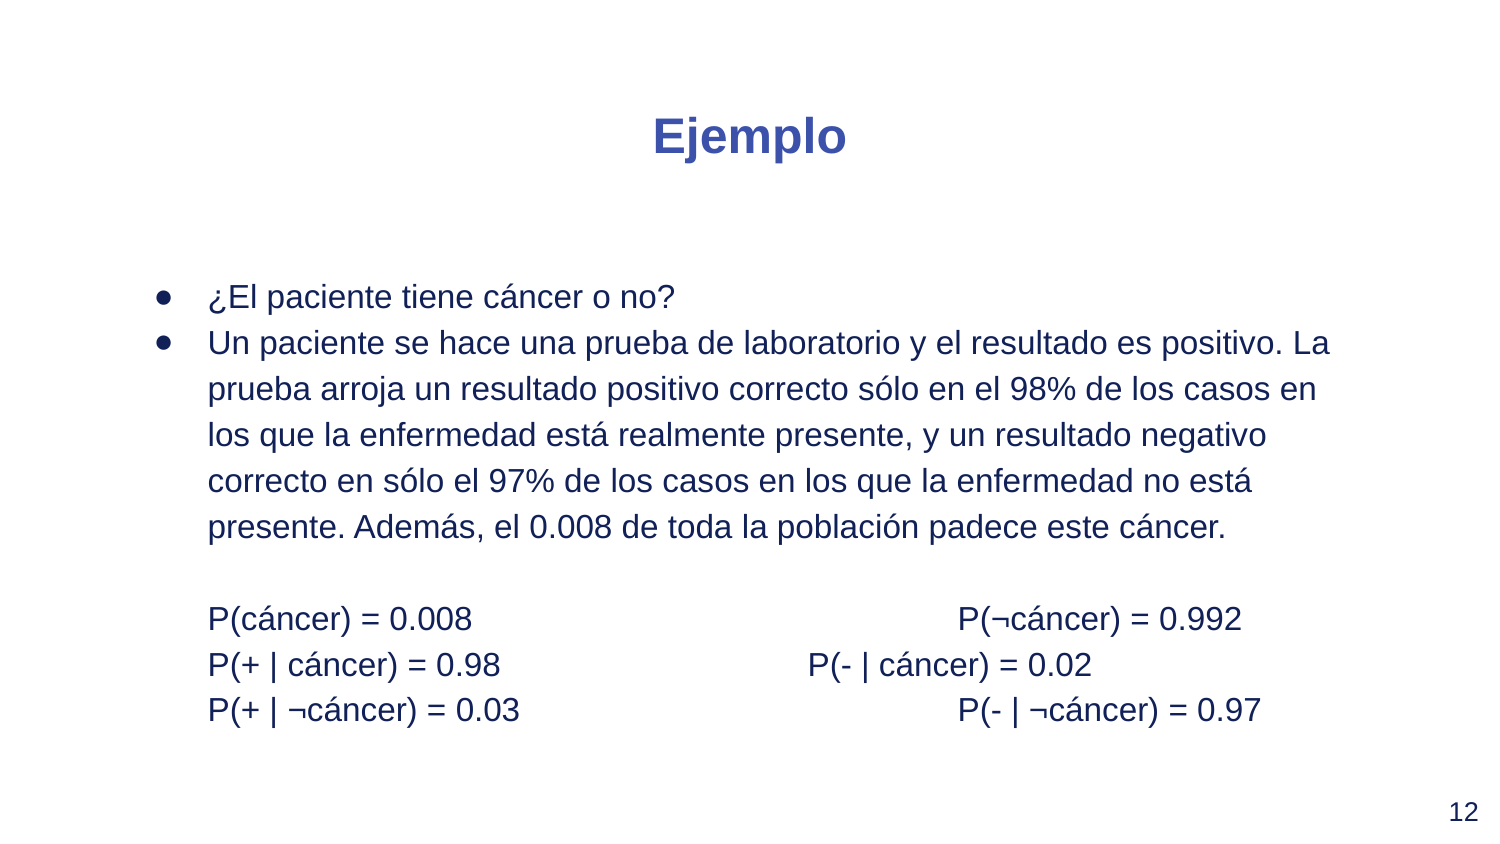

Ejemplo
¿El paciente tiene cáncer o no?
Un paciente se hace una prueba de laboratorio y el resultado es positivo. La prueba arroja un resultado positivo correcto sólo en el 98% de los casos en los que la enfermedad está realmente presente, y un resultado negativo correcto en sólo el 97% de los casos en los que la enfermedad no está presente. Además, el 0.008 de toda la población padece este cáncer.

P(cáncer) = 0.008				P(¬cáncer) = 0.992
P(+ | cáncer) = 0.98			P(- | cáncer) = 0.02
P(+ | ¬cáncer) = 0.03			P(- | ¬cáncer) = 0.97

12